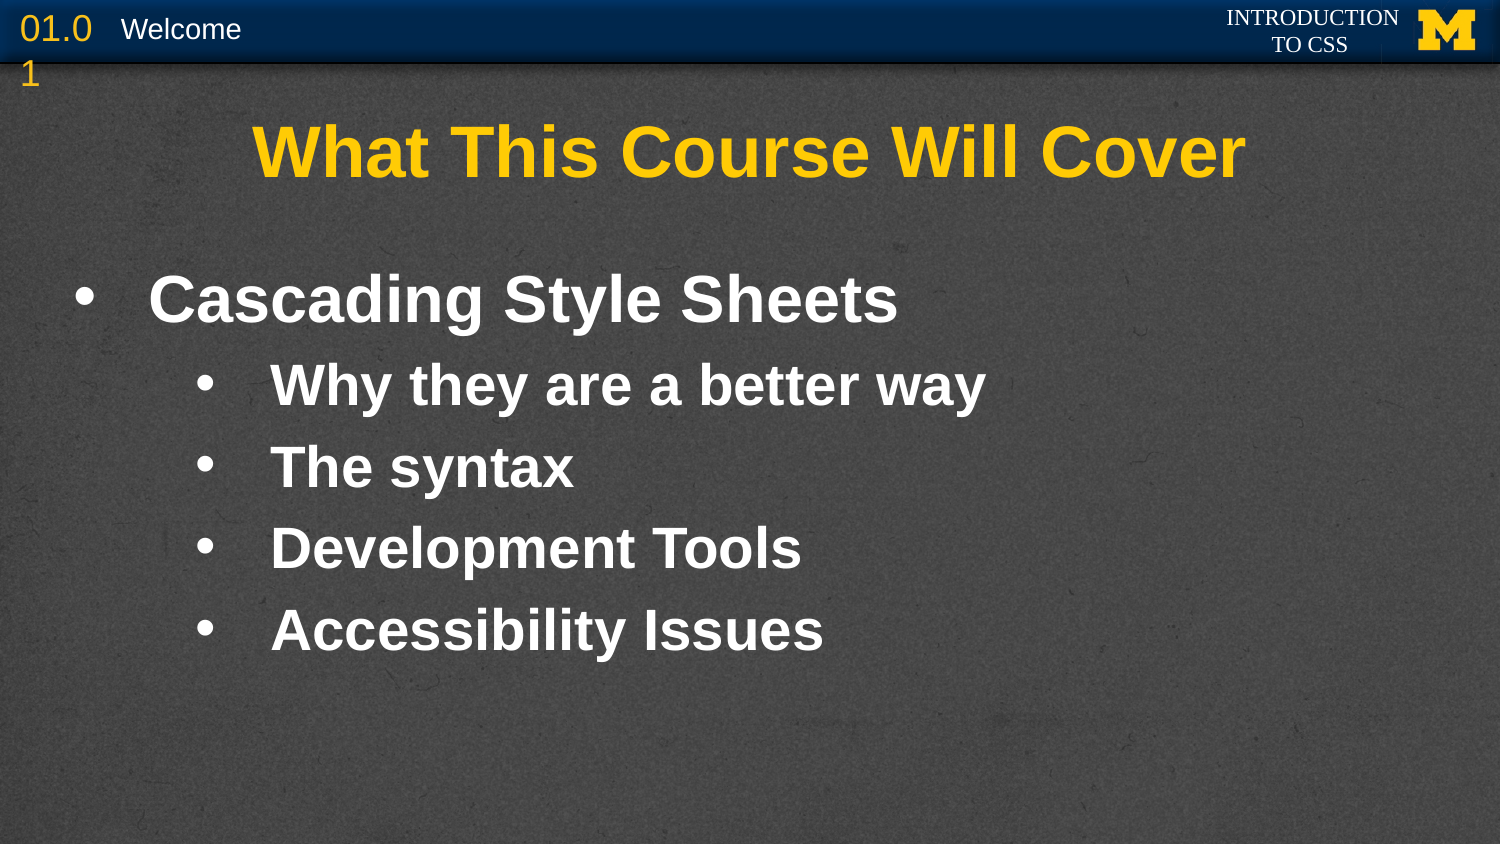

# What This Course Will Cover
Cascading Style Sheets
Why they are a better way
The syntax
Development Tools
Accessibility Issues